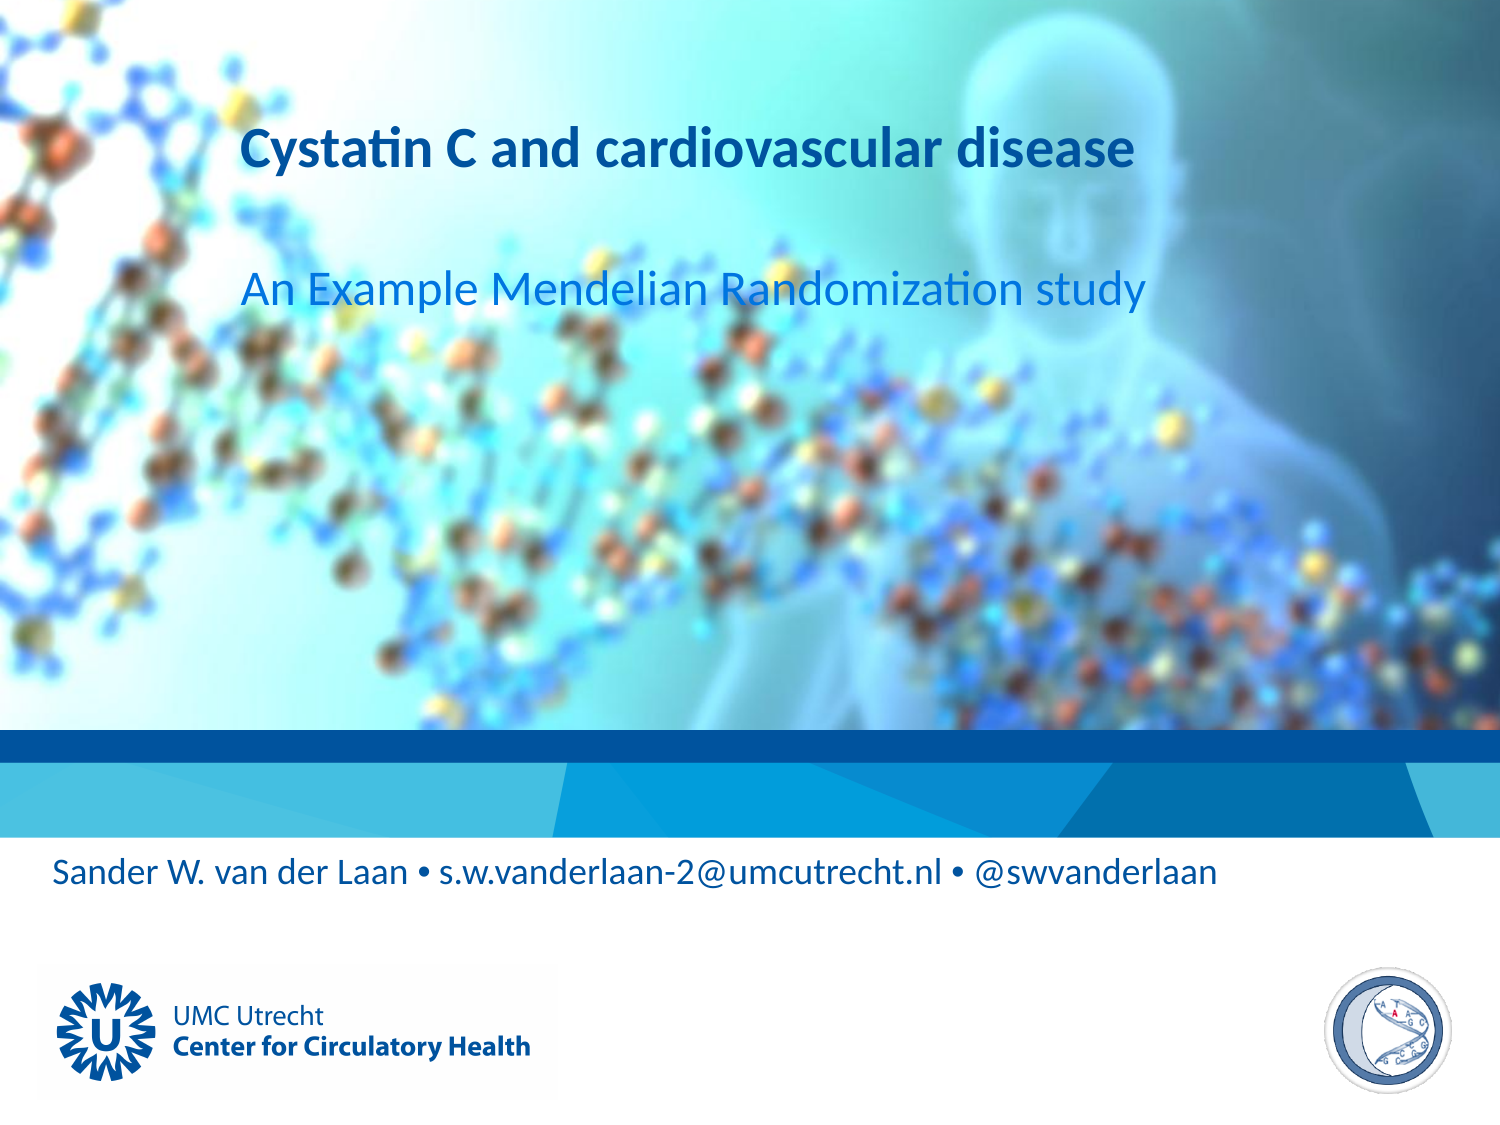

# Cystatin C and cardiovascular disease
An Example Mendelian Randomization study